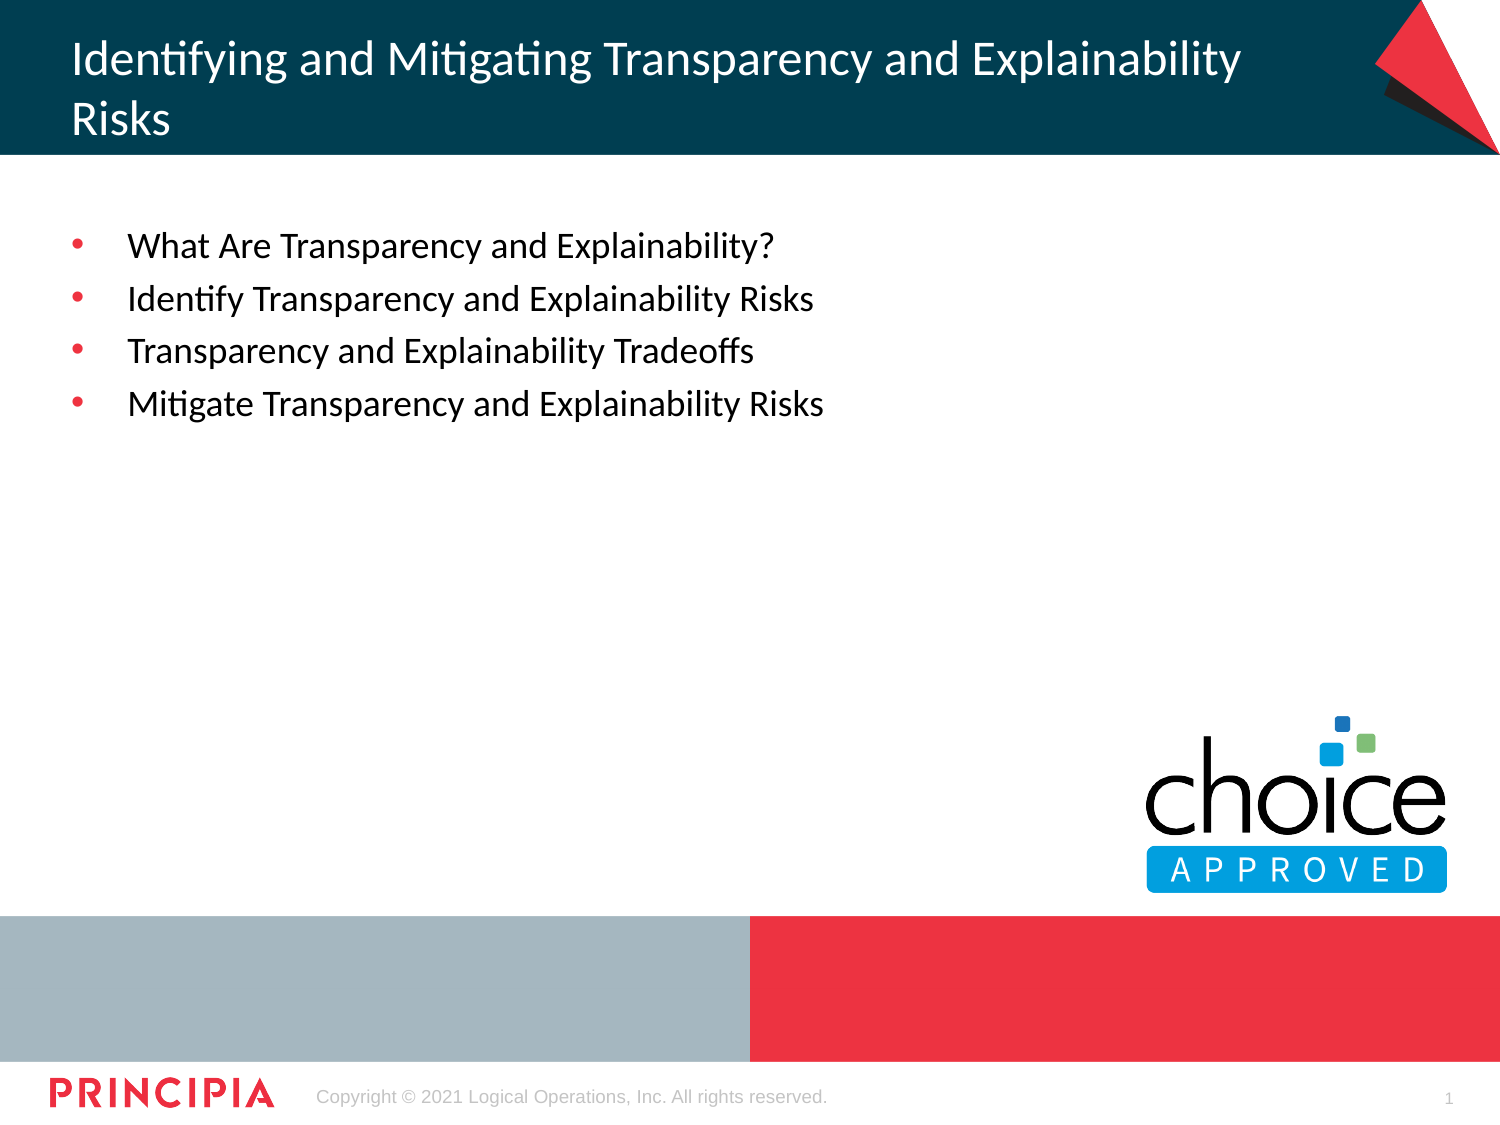

# Identifying and Mitigating Transparency and Explainability Risks
What Are Transparency and Explainability?
Identify Transparency and Explainability Risks
Transparency and Explainability Tradeoffs
Mitigate Transparency and Explainability Risks
1